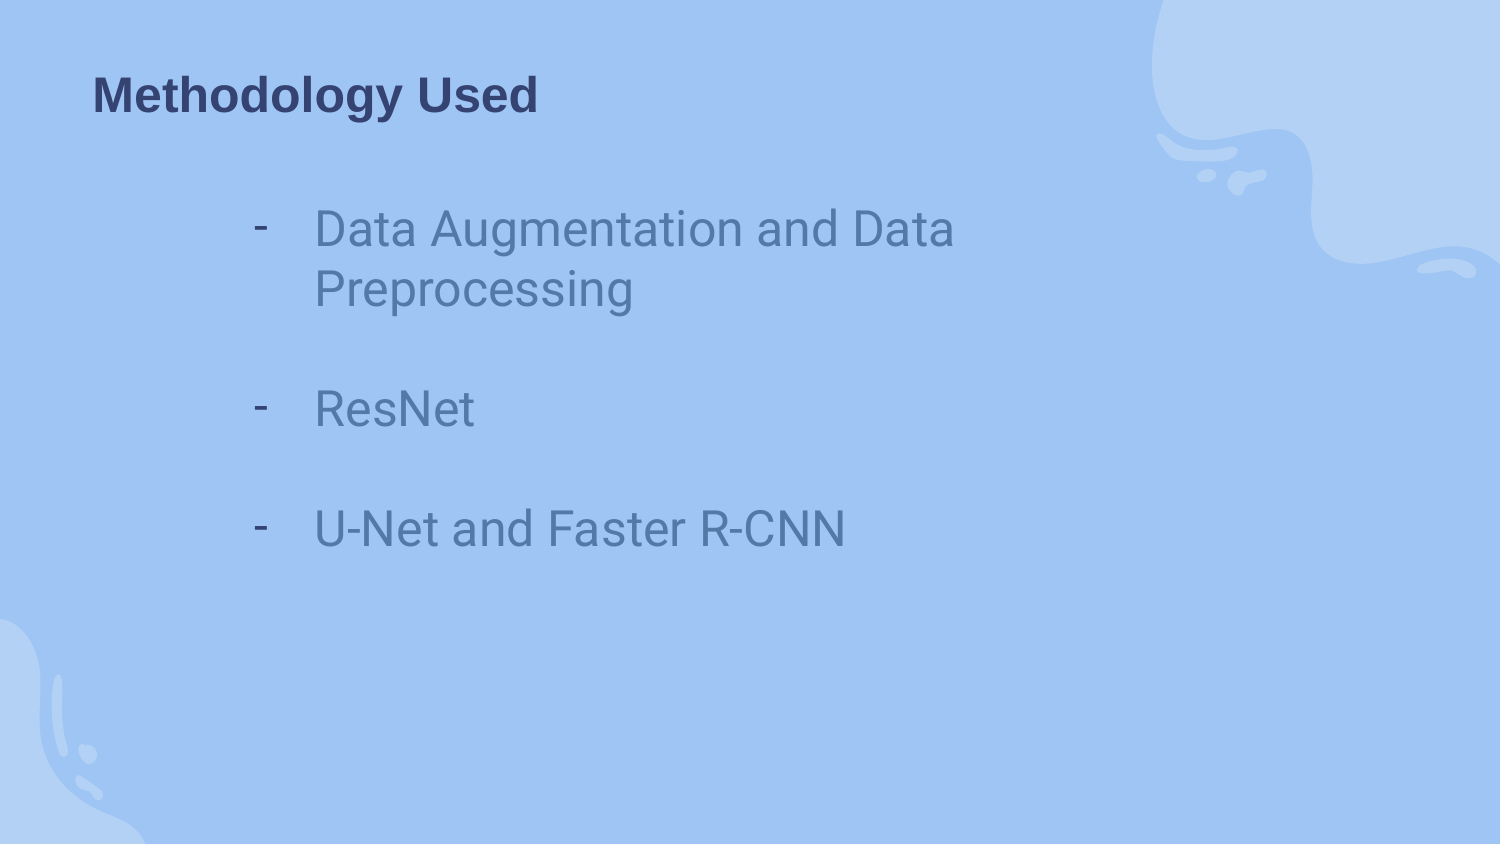

Methodology Used
Data Augmentation and Data Preprocessing

ResNet

U-Net and Faster R-CNN